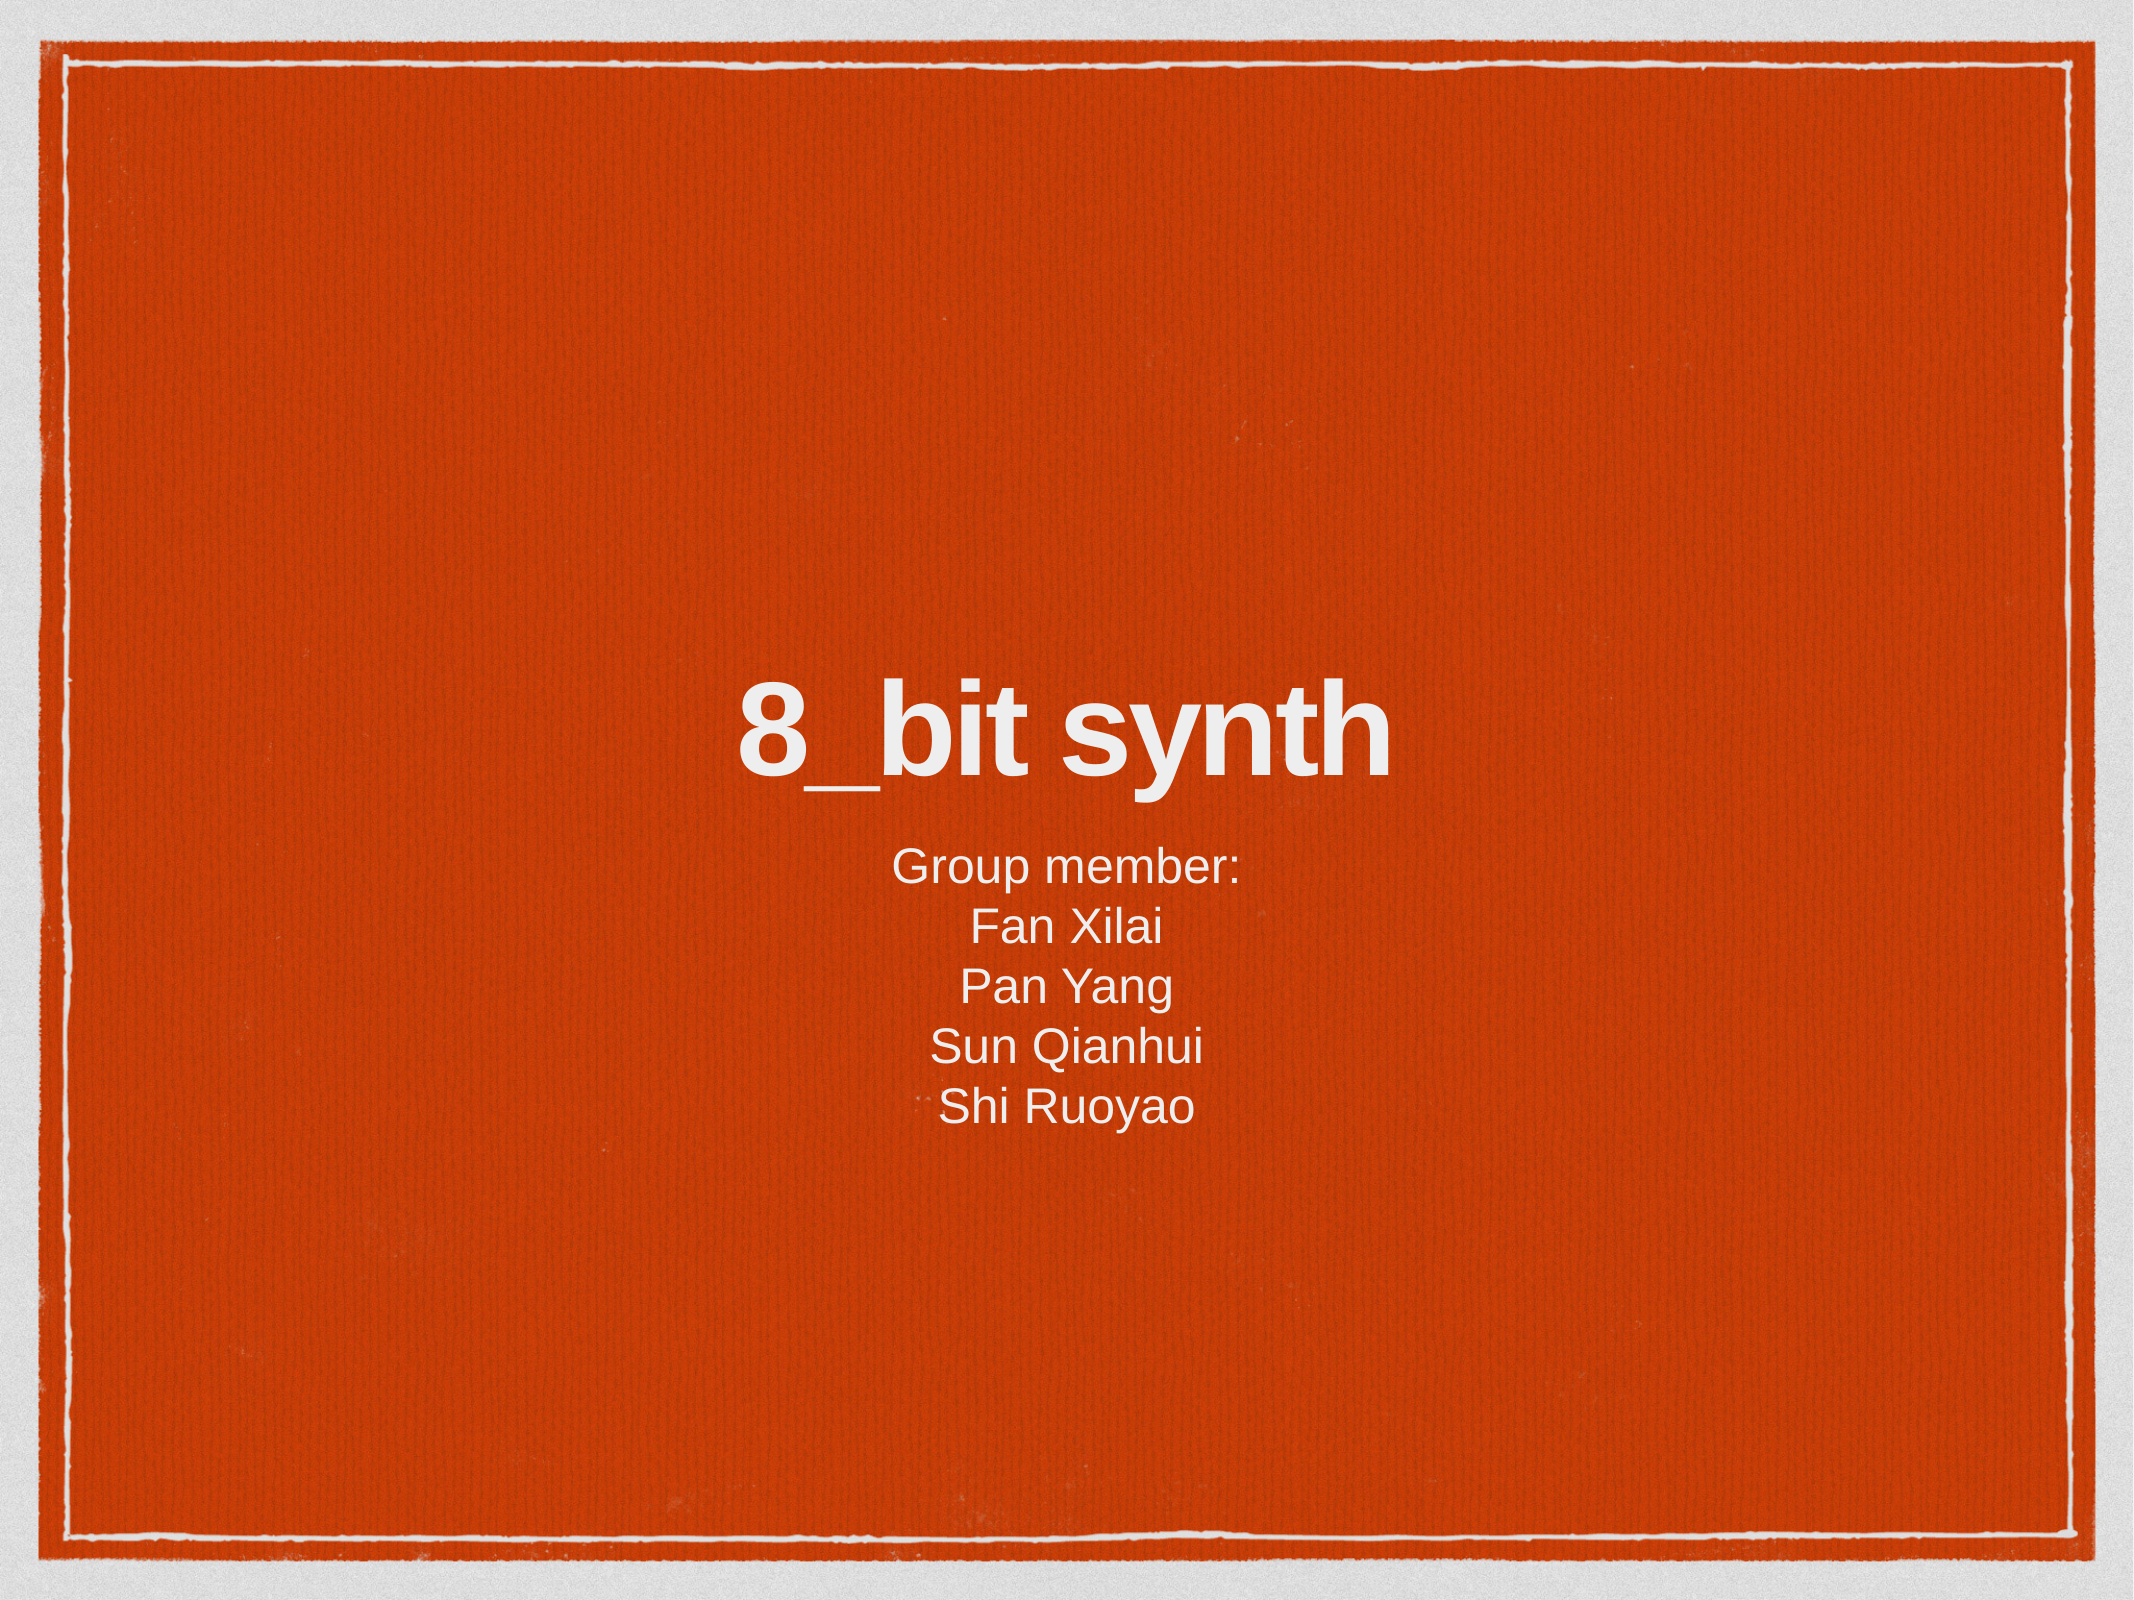

# 8_bit synth
Group member:
Fan Xilai
Pan Yang
Sun Qianhui
Shi Ruoyao